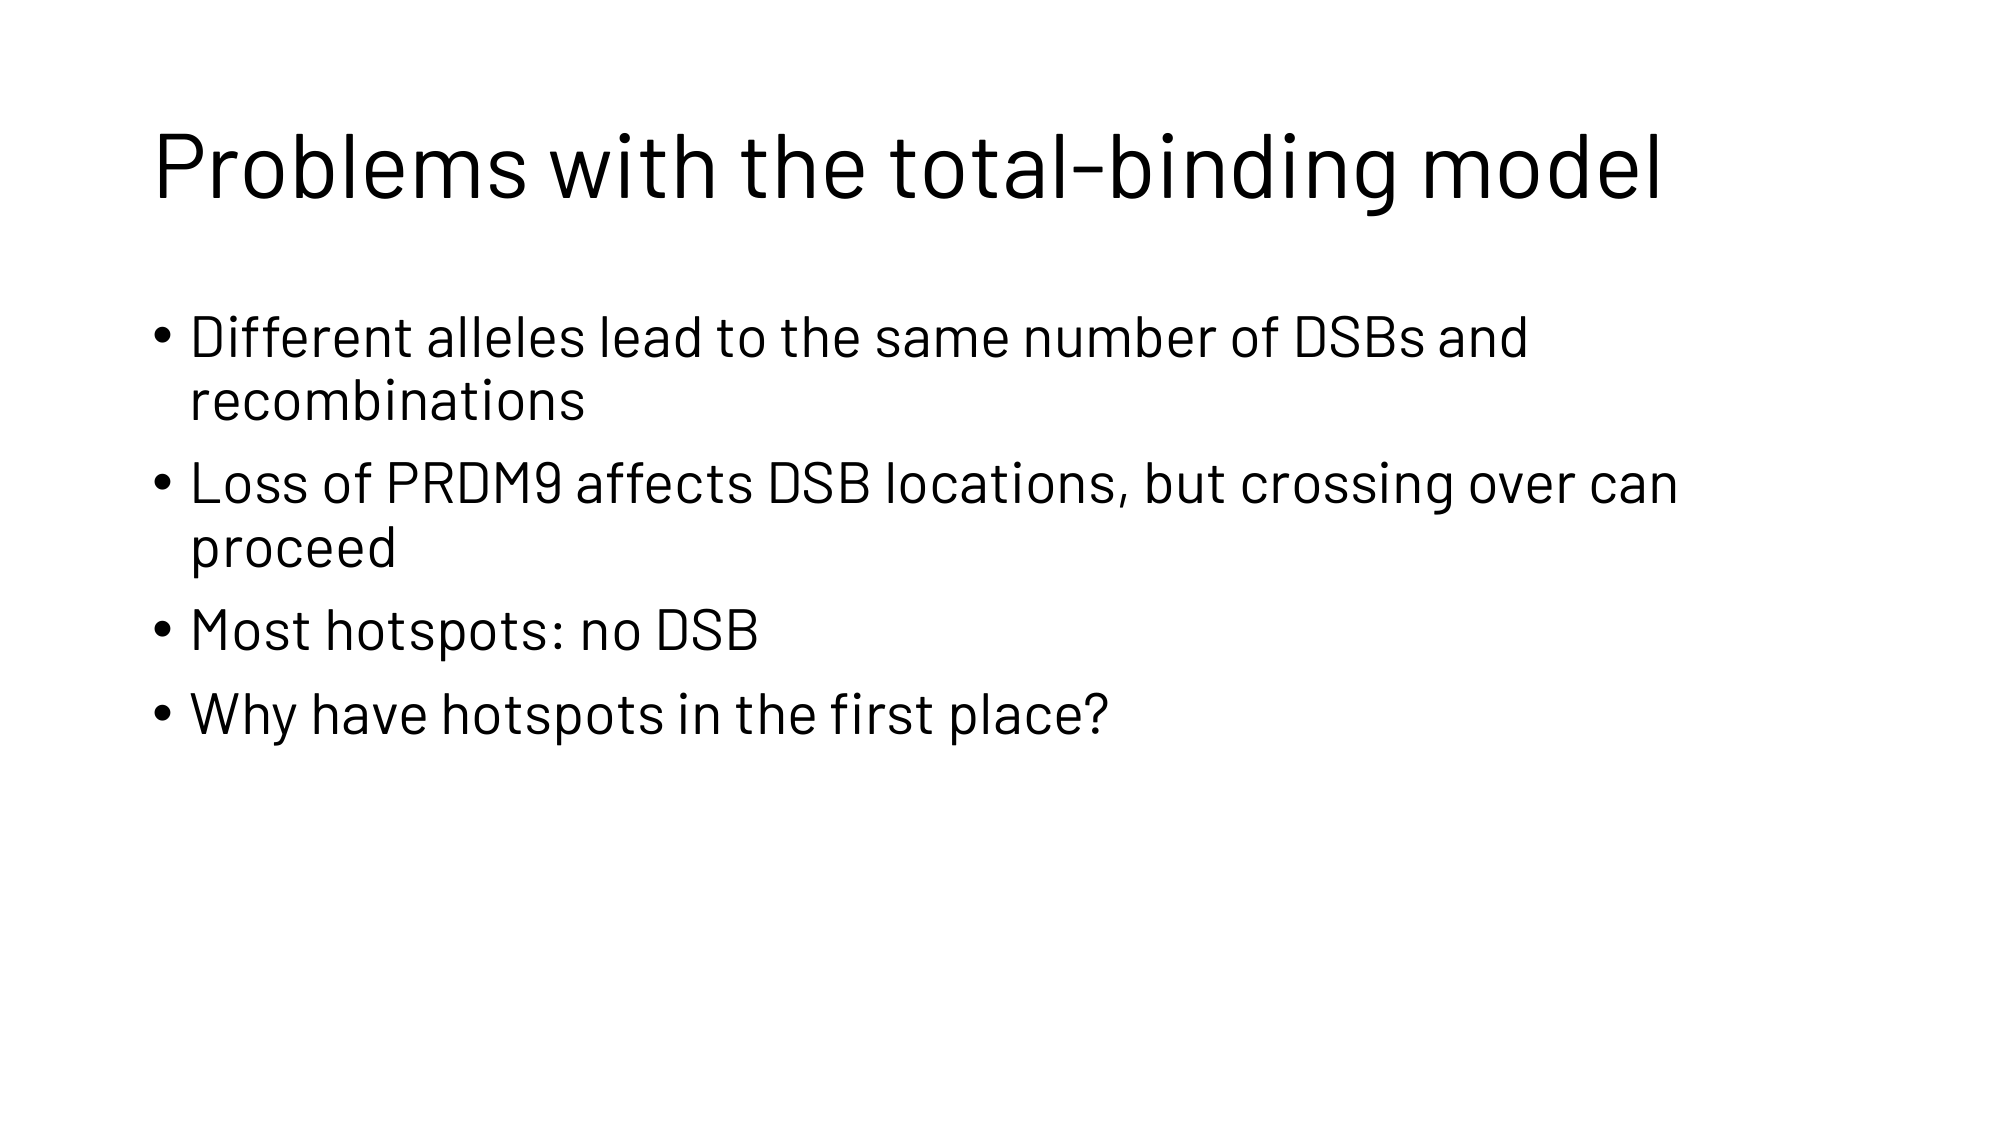

# Problems with the total-binding model
Different alleles lead to the same number of DSBs and recombinations
Loss of PRDM9 affects DSB locations, but crossing over can proceed
Most hotspots: no DSB
Why have hotspots in the first place?